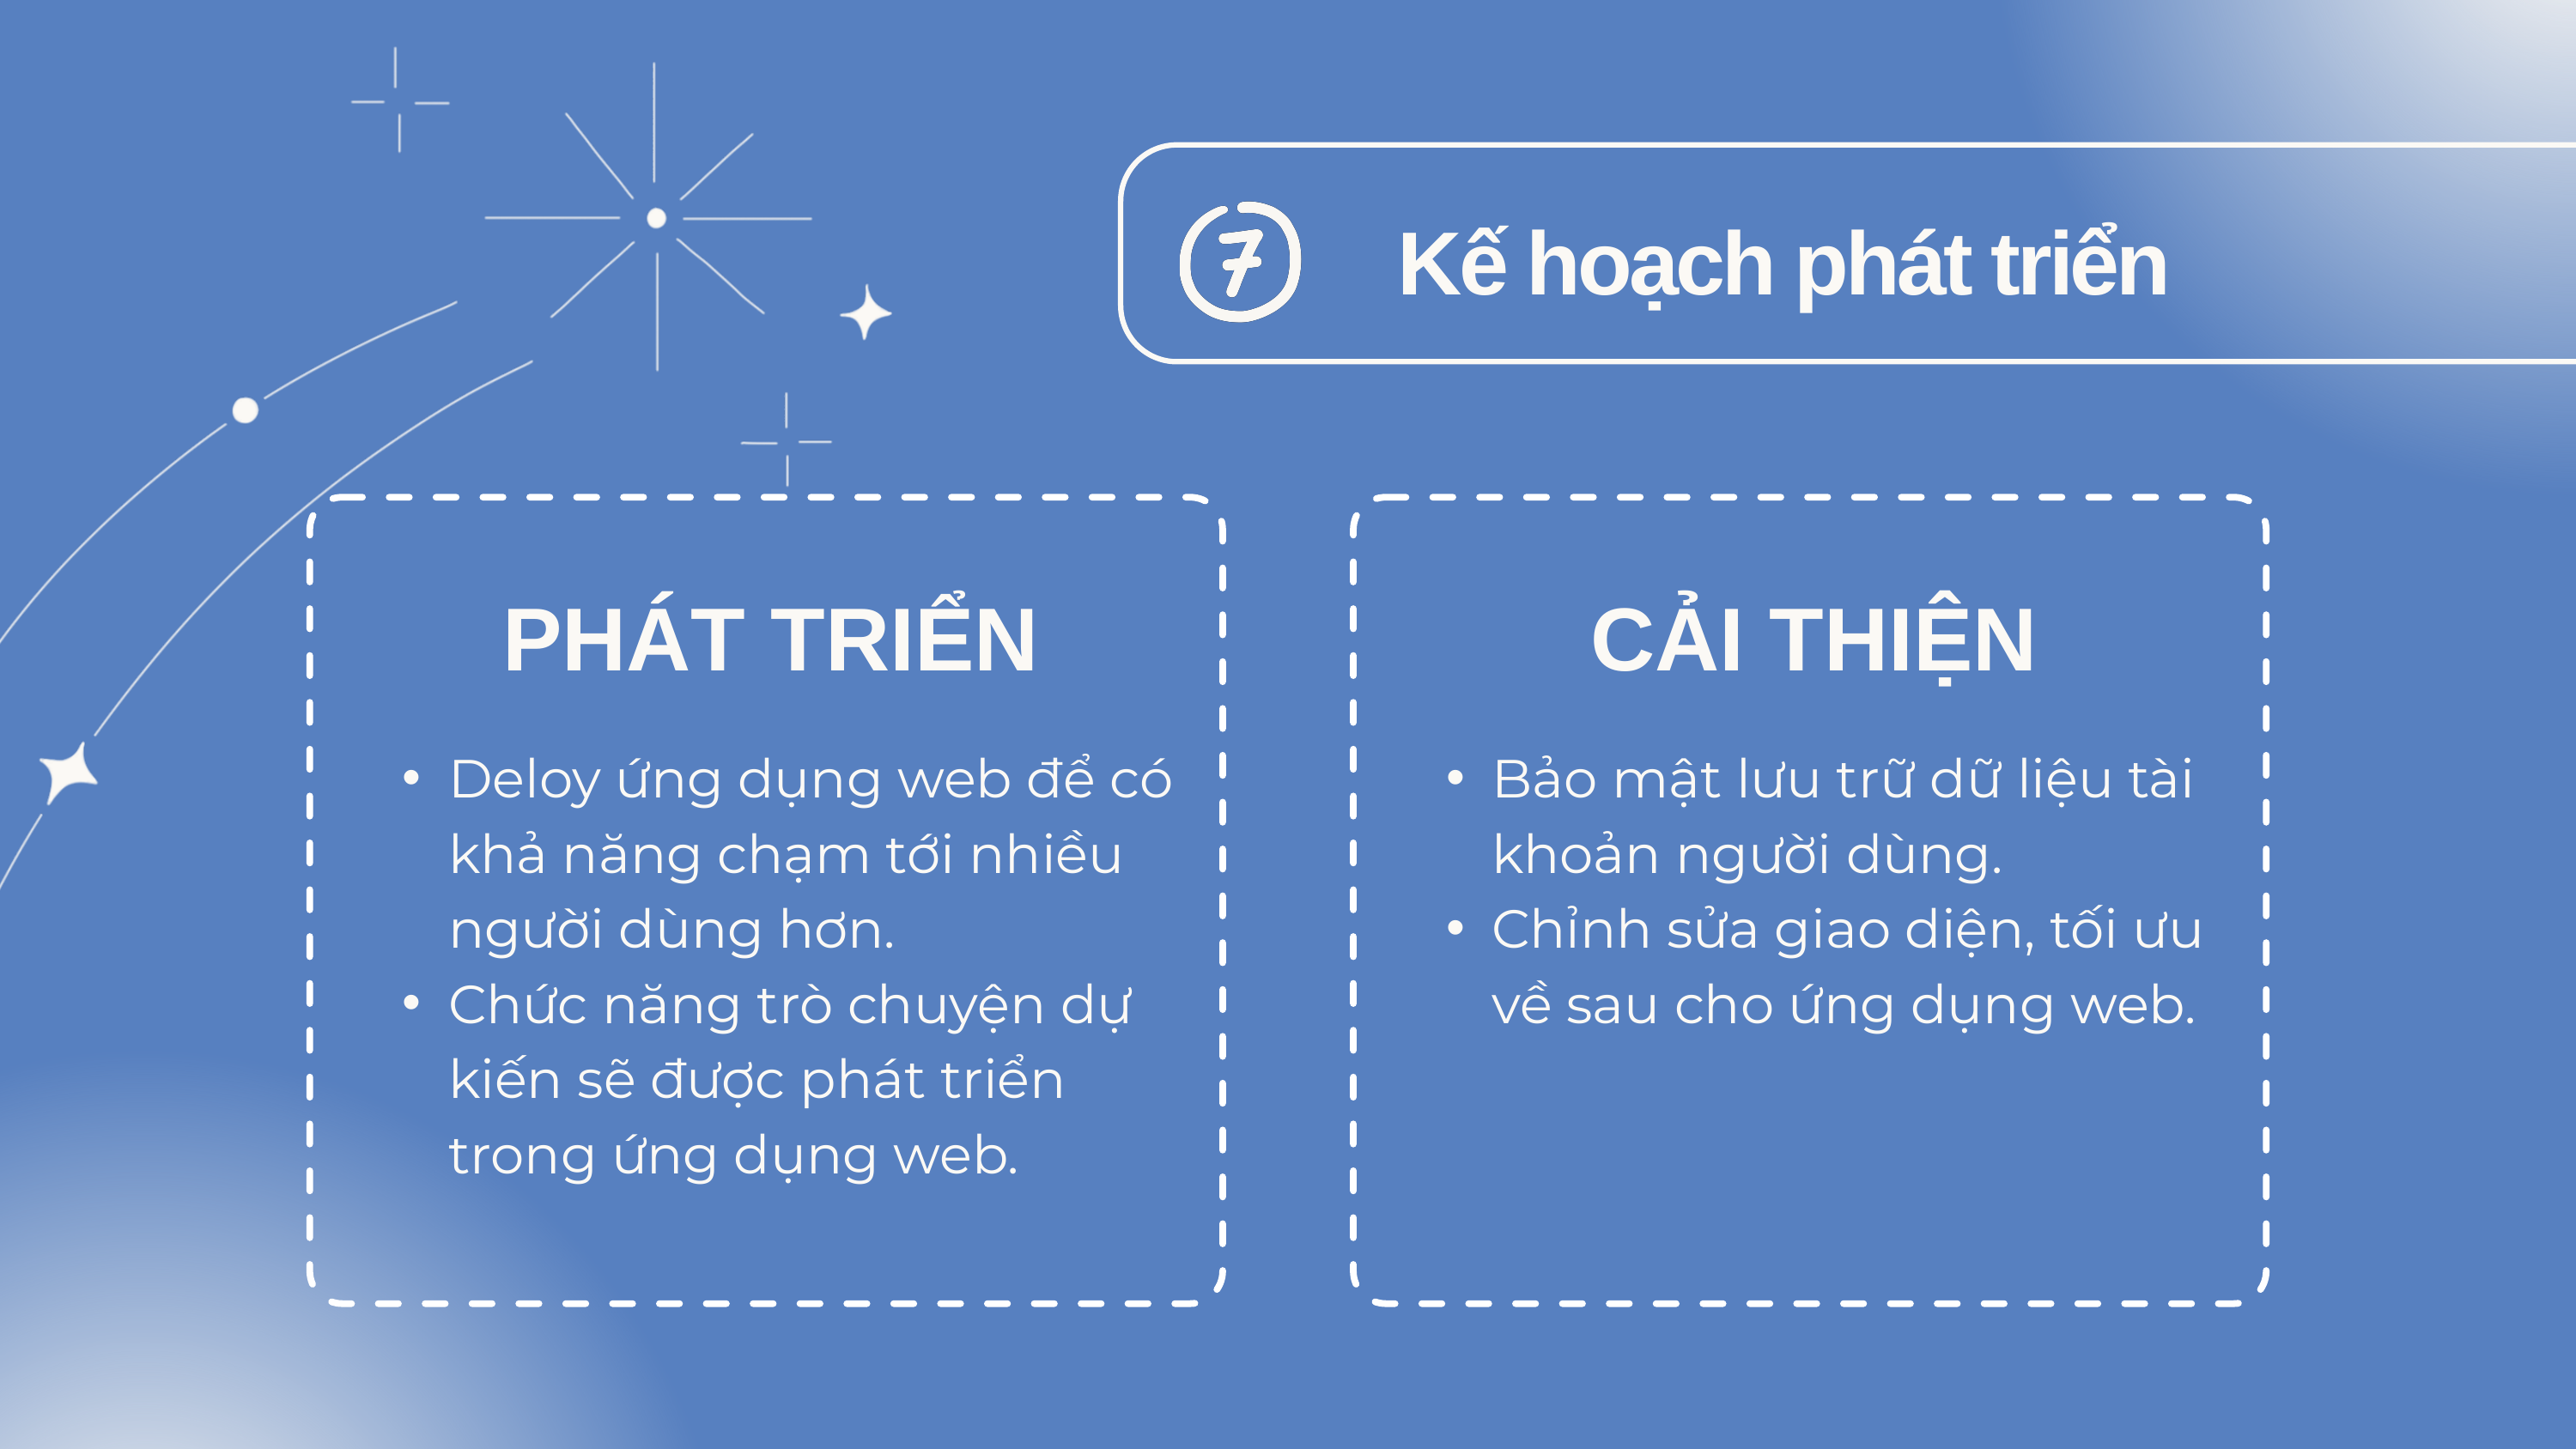

Kế hoạch phát triển

PHÁT TRIỂN
Deloy ứng dụng web để có khả năng chạm tới nhiều người dùng hơn.
Chức năng trò chuyện dự kiến sẽ được phát triển trong ứng dụng web.

CẢI THIỆN
Bảo mật lưu trữ dữ liệu tài khoản người dùng.
Chỉnh sửa giao diện, tối ưu về sau cho ứng dụng web.